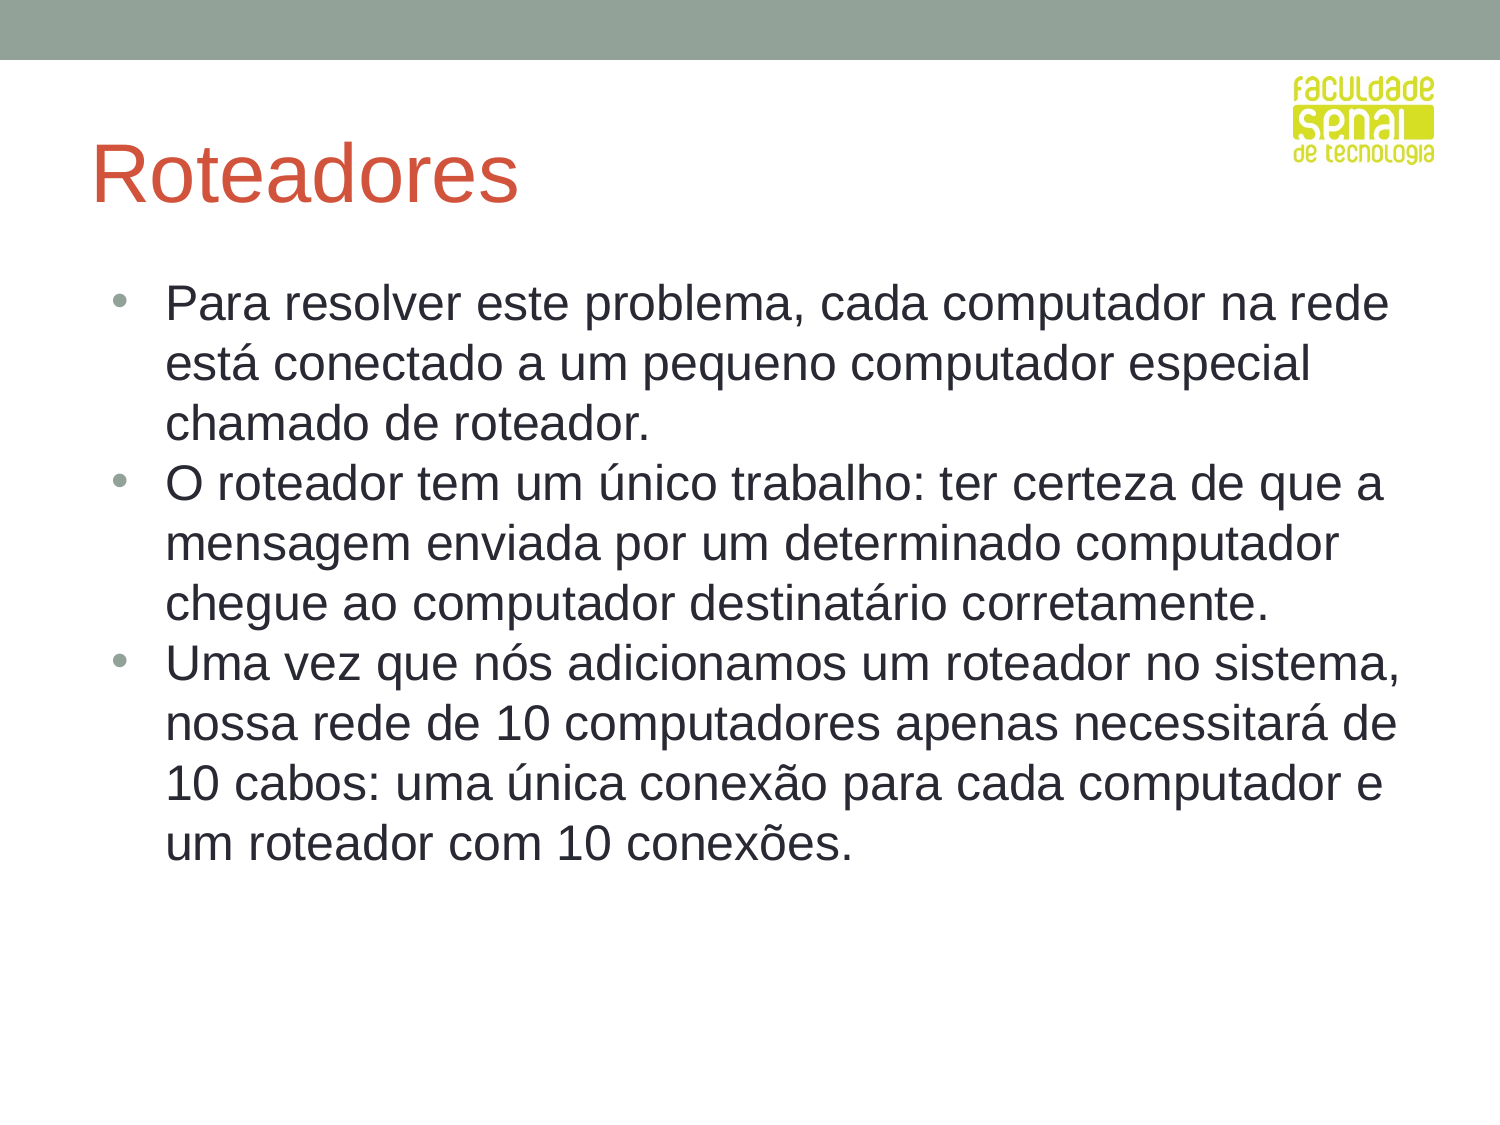

# Roteadores
Para resolver este problema, cada computador na rede está conectado a um pequeno computador especial chamado de roteador.
O roteador tem um único trabalho: ter certeza de que a mensagem enviada por um determinado computador chegue ao computador destinatário corretamente.
Uma vez que nós adicionamos um roteador no sistema, nossa rede de 10 computadores apenas necessitará de 10 cabos: uma única conexão para cada computador e um roteador com 10 conexões.